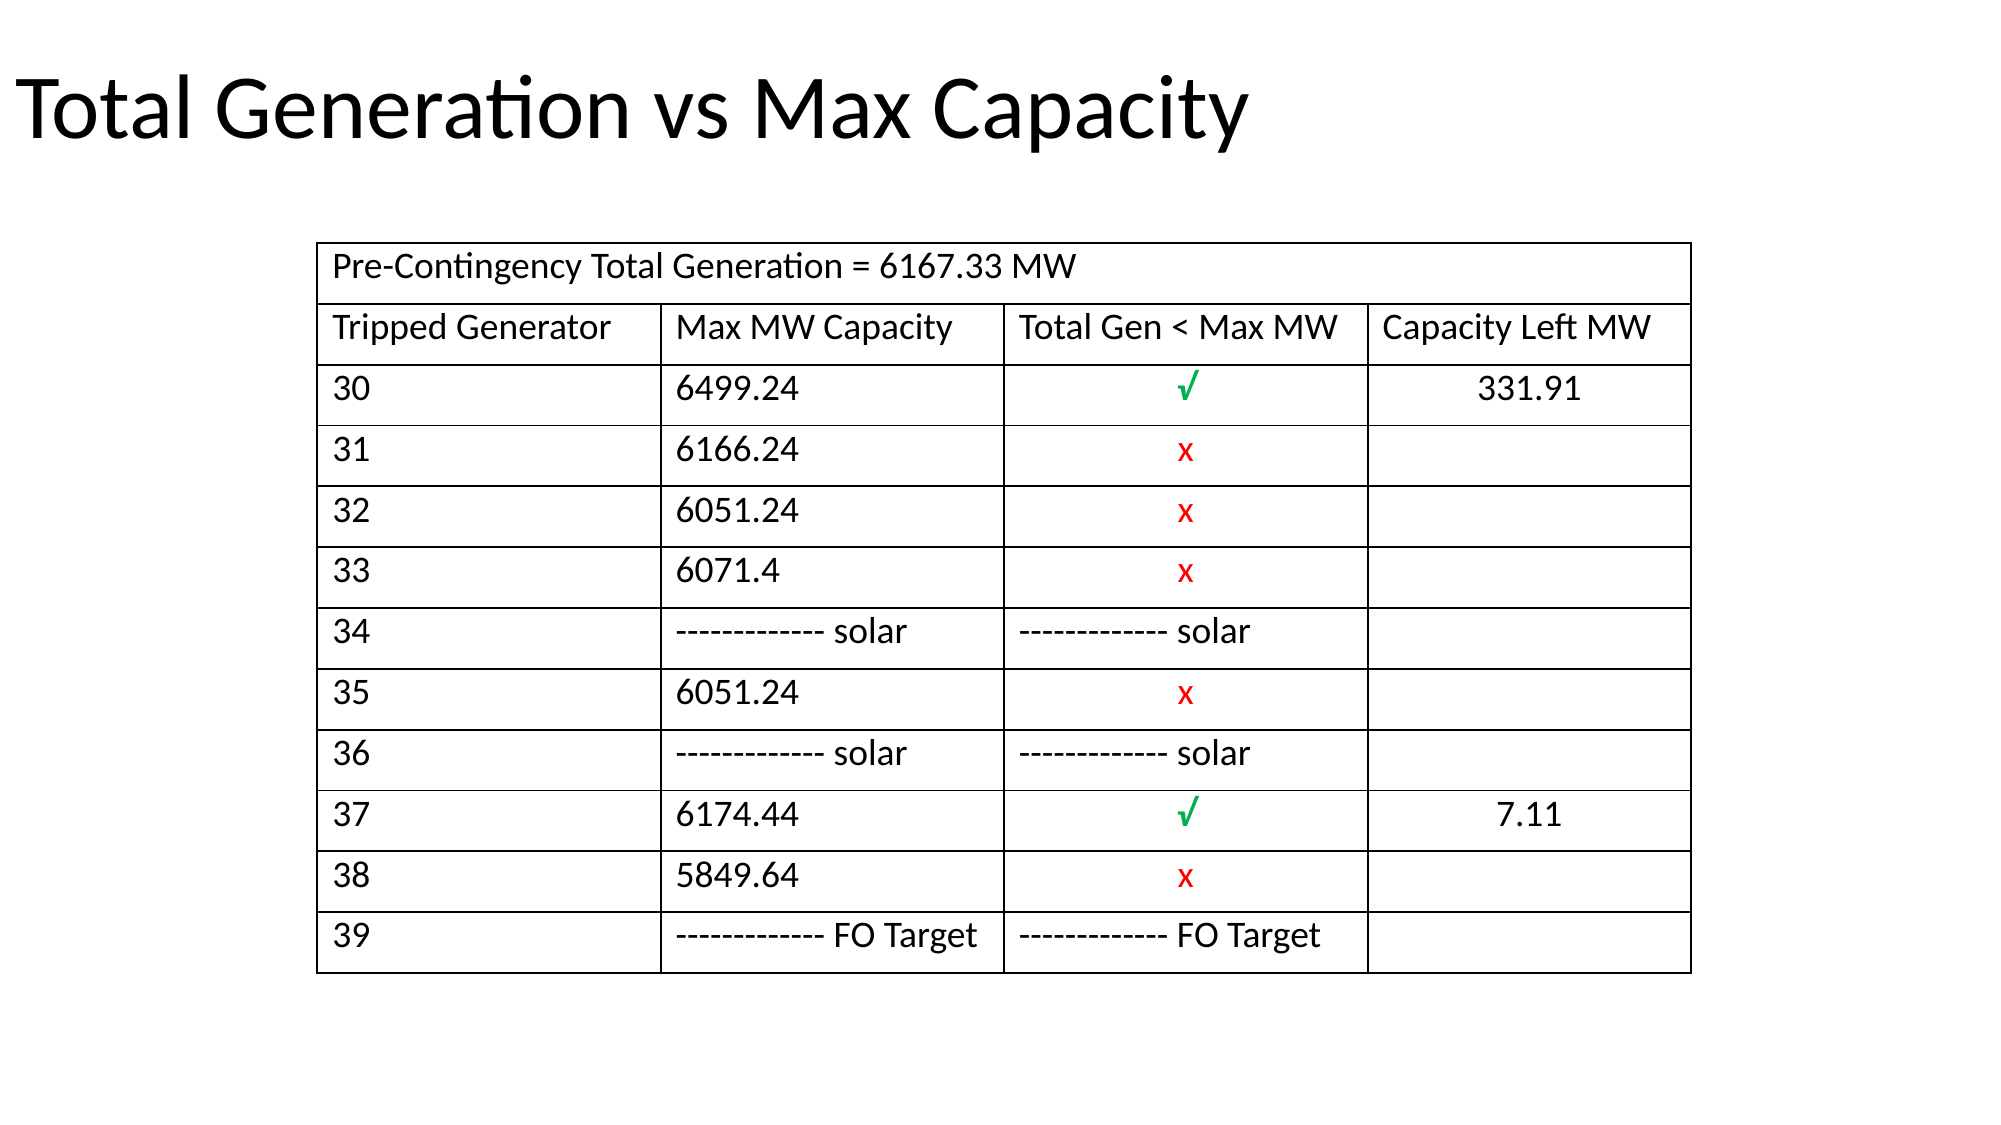

# Total Generation vs Max Capacity
| Pre-Contingency Total Generation = 6167.33 MW |  |  |  |
| --- | --- | --- | --- |
| Tripped Generator | Max MW Capacity | Total Gen < Max MW | Capacity Left MW |
| 30 | 6499.24 | √ | 331.91 |
| 31 | 6166.24 | x |  |
| 32 | 6051.24 | x |  |
| 33 | 6071.4 | x |  |
| 34 | ------------- solar | ------------- solar |  |
| 35 | 6051.24 | x |  |
| 36 | ------------- solar | ------------- solar |  |
| 37 | 6174.44 | √ | 7.11 |
| 38 | 5849.64 | x |  |
| 39 | ------------- FO Target | ------------- FO Target |  |